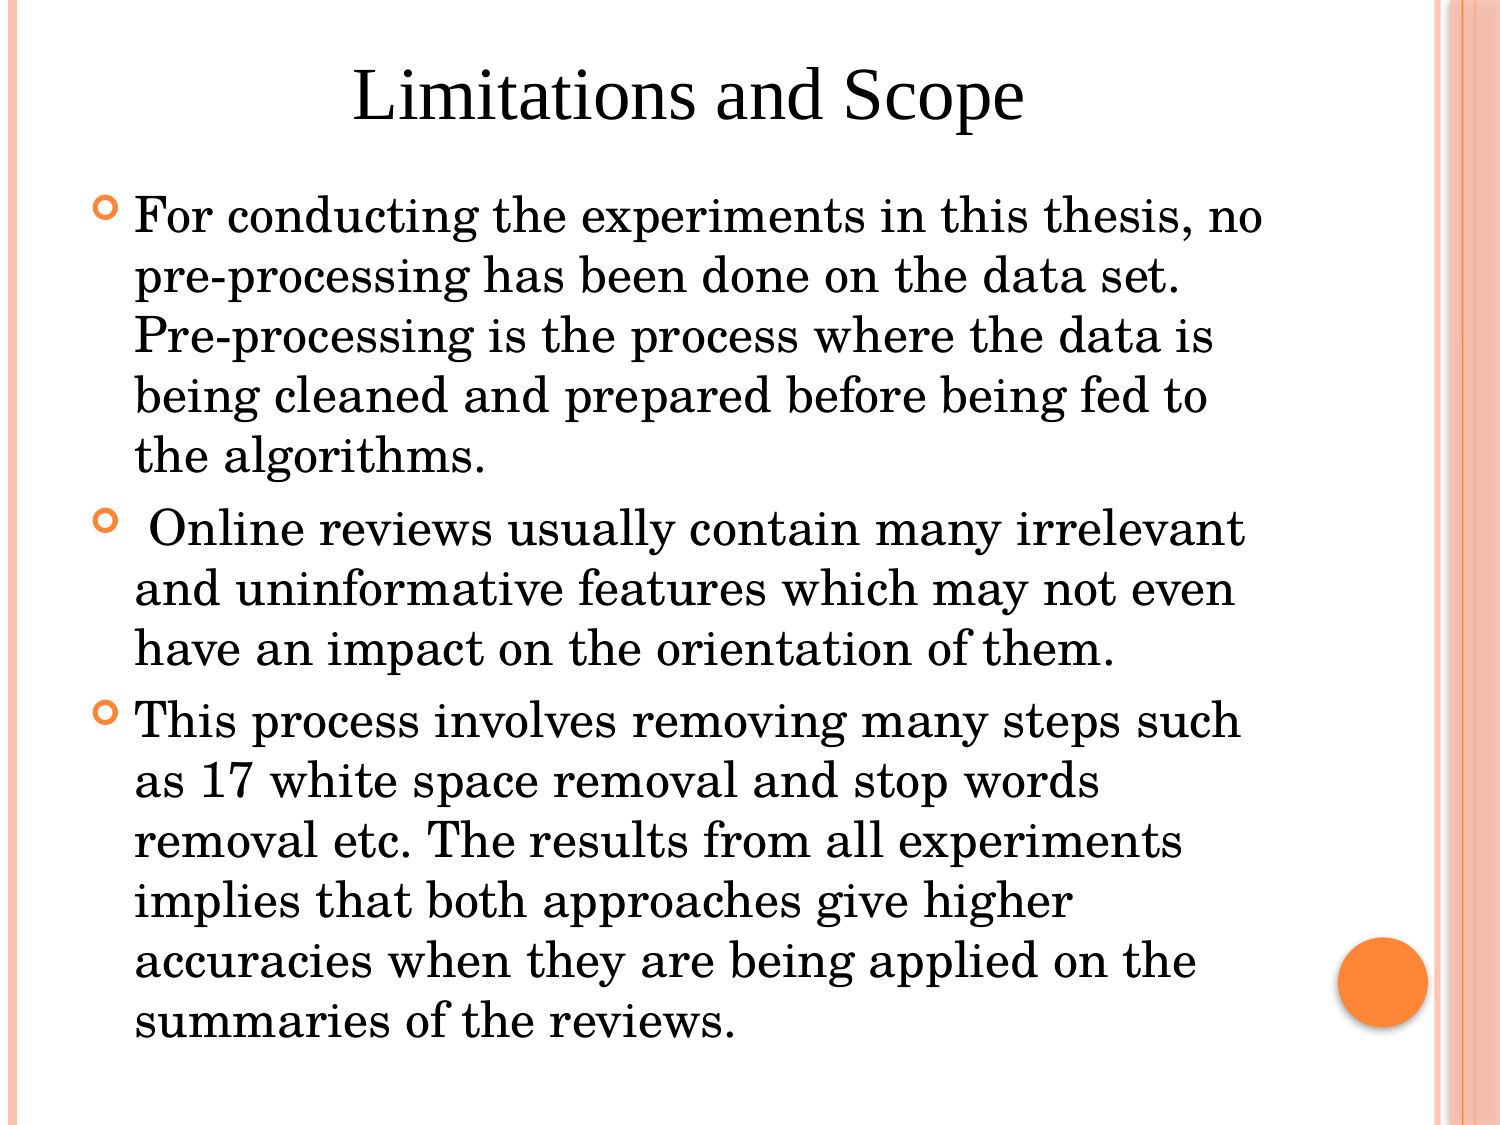

Limitations and Scope
For conducting the experiments in this thesis, no pre-processing has been done on the data set. Pre-processing is the process where the data is being cleaned and prepared before being fed to the algorithms.
 Online reviews usually contain many irrelevant and uninformative features which may not even have an impact on the orientation of them.
This process involves removing many steps such as 17 white space removal and stop words removal etc. The results from all experiments implies that both approaches give higher accuracies when they are being applied on the summaries of the reviews.